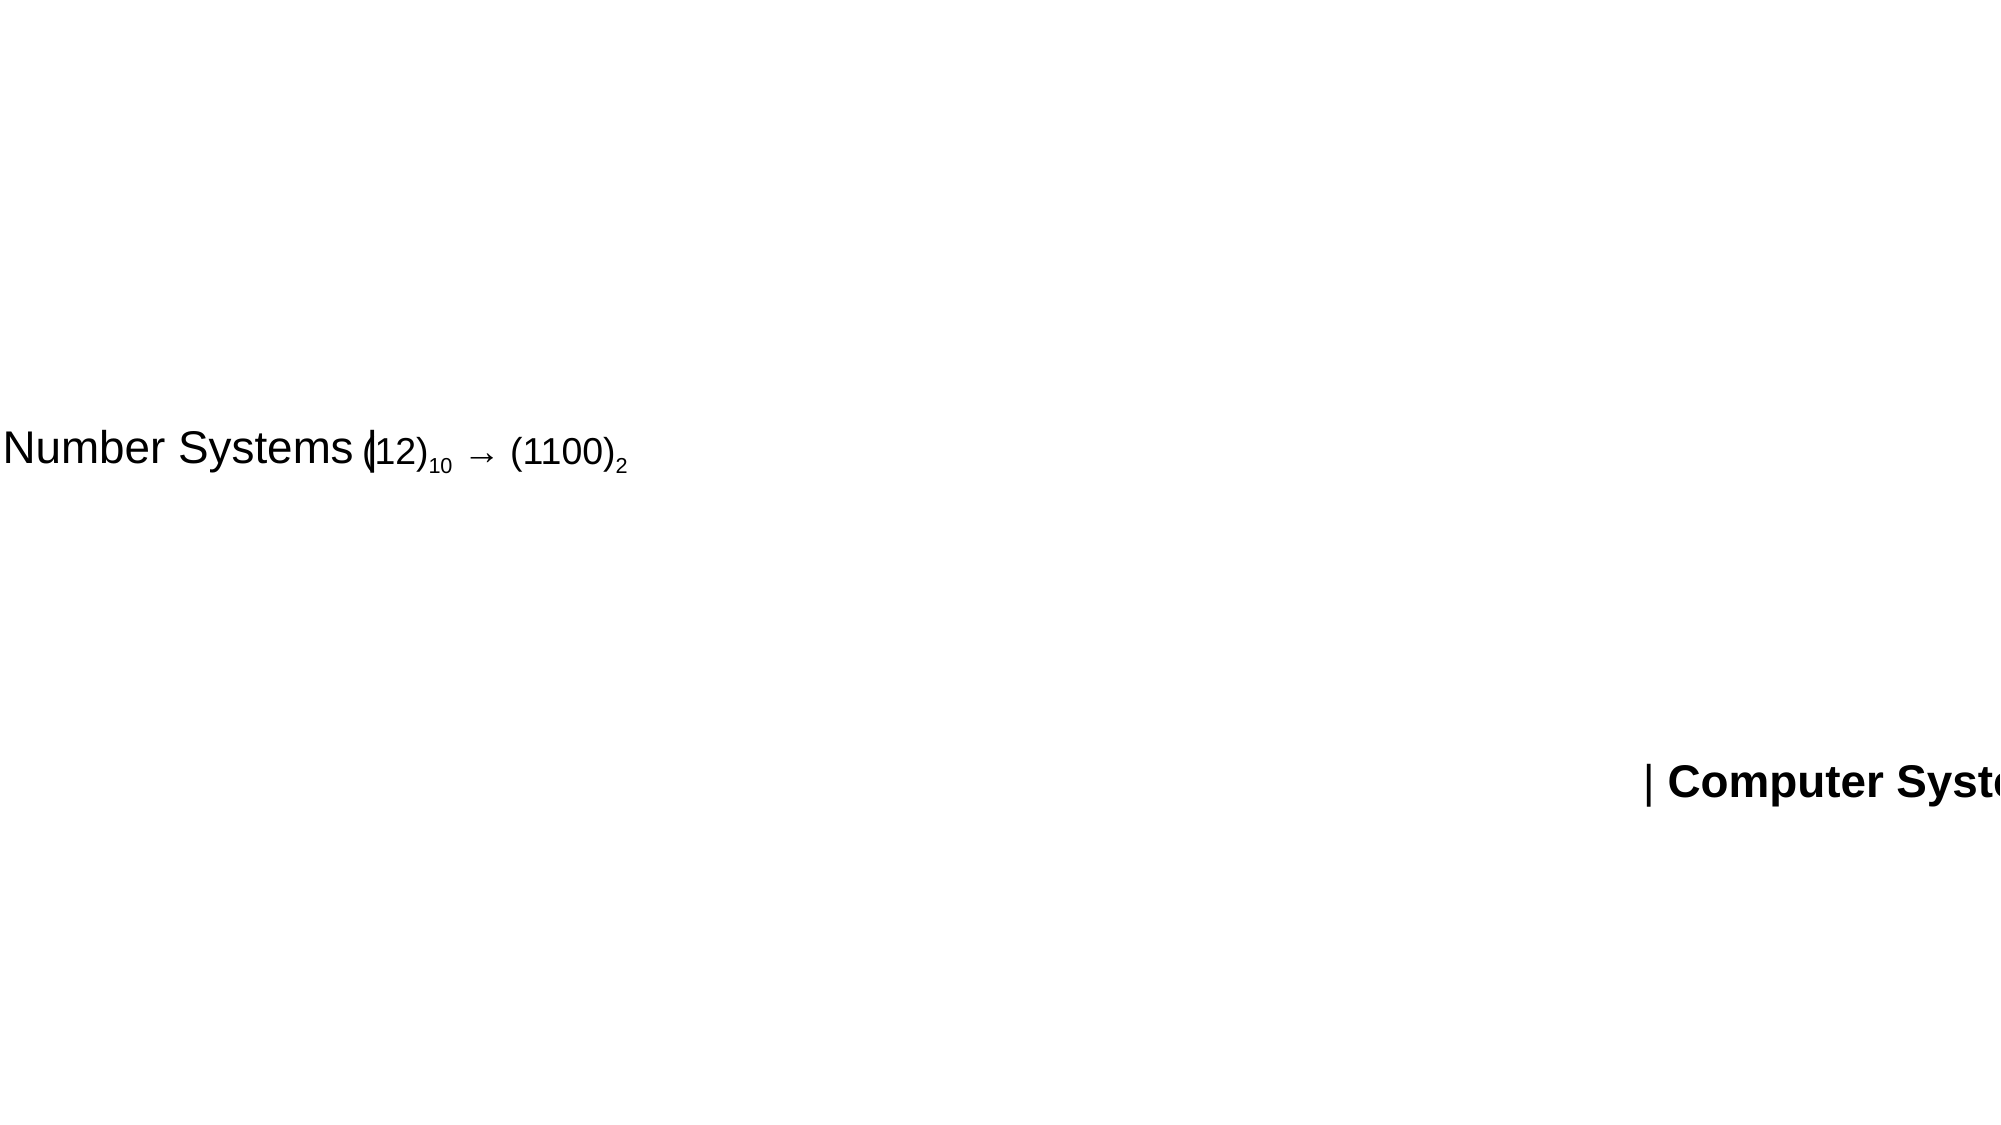

Number Systems |
(12)10 → (1100)2
Number Systems | Logic Gates | Combinational Logic | Flip-Flops|  Sequential Logic | Computer Systems